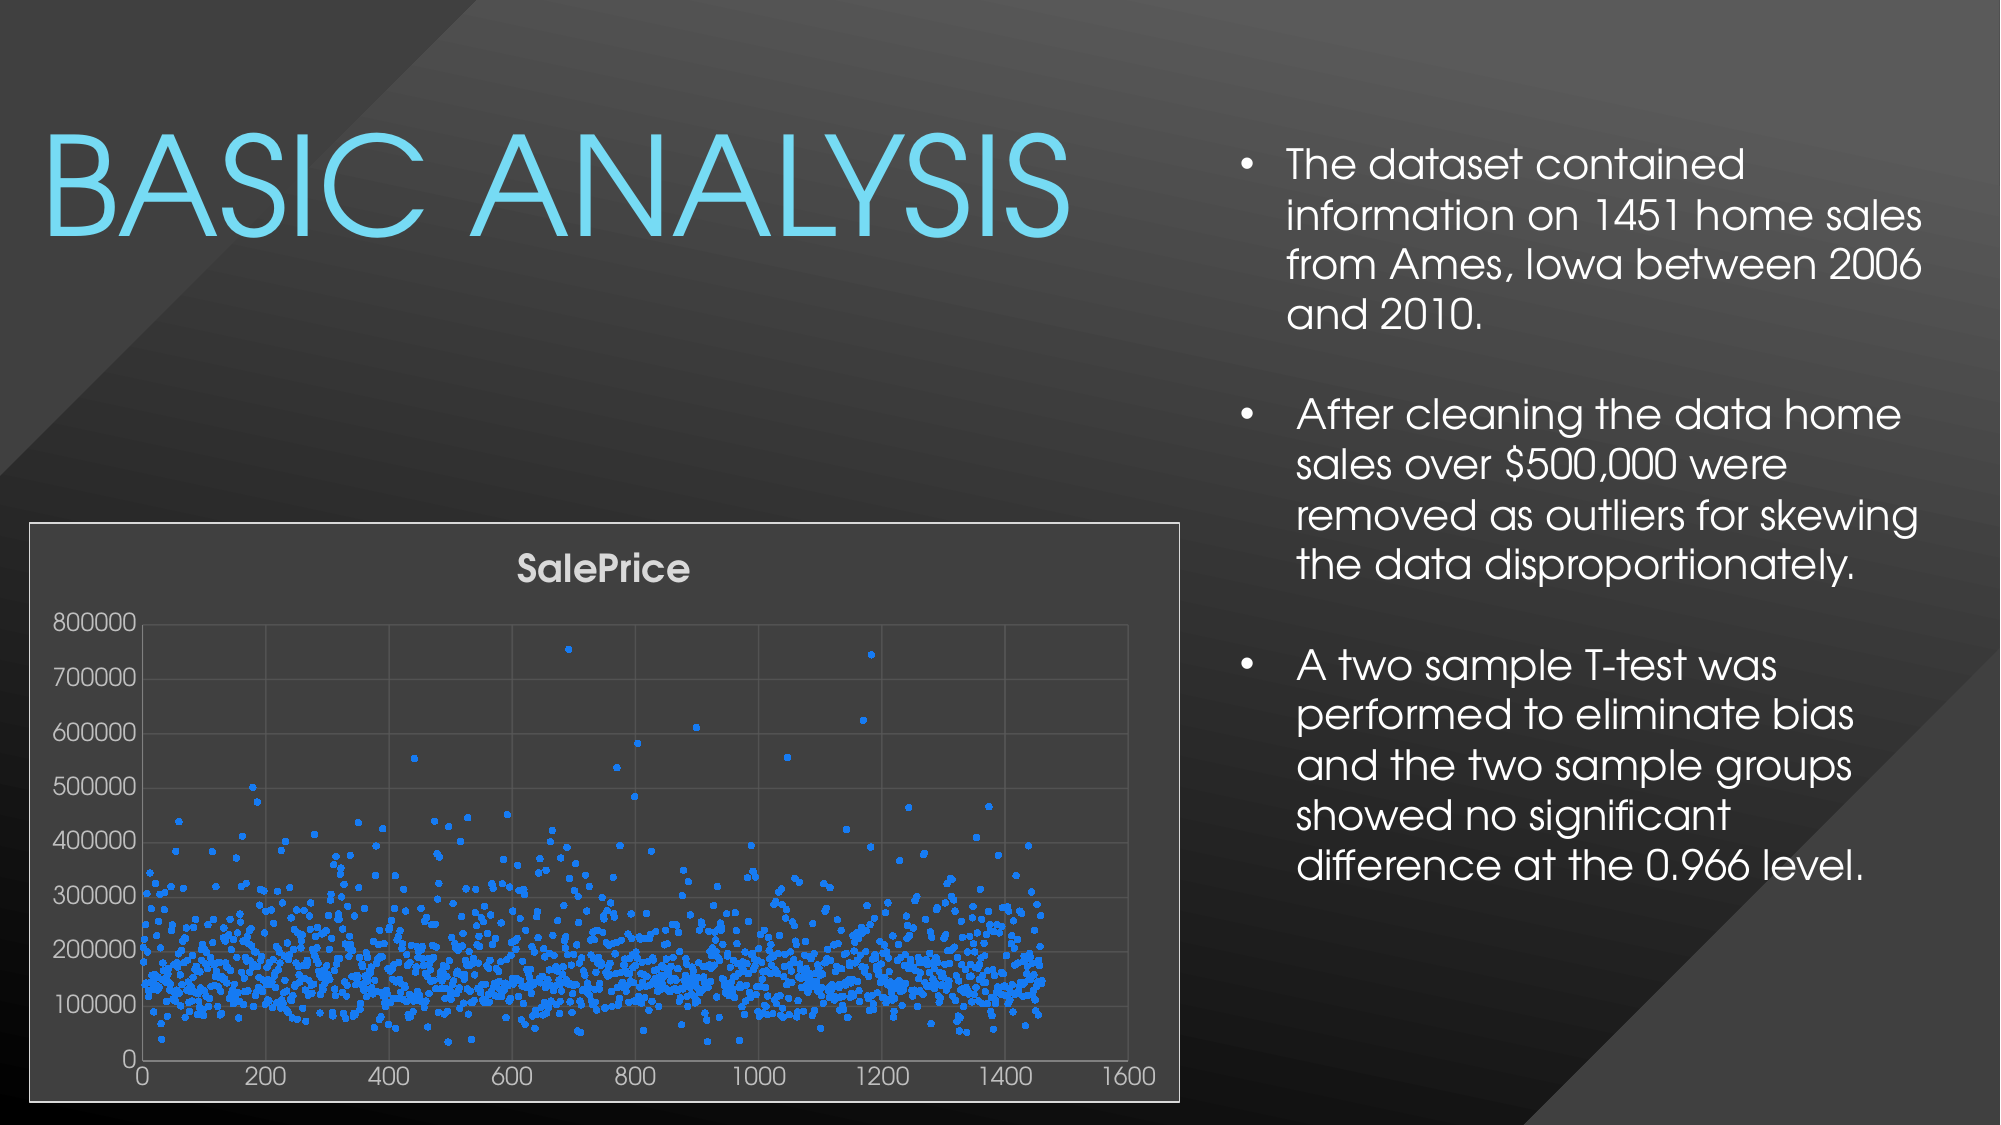

# Basic analysis
The dataset contained information on 1451 home sales from Ames, Iowa between 2006 and 2010.

After cleaning the data home sales over $500,000 were removed as outliers for skewing the data disproportionately.

A two sample T-test was performed to eliminate bias and the two sample groups showed no significant difference at the 0.966 level.

### Chart:

| Category | SalePrice |
|---|---|